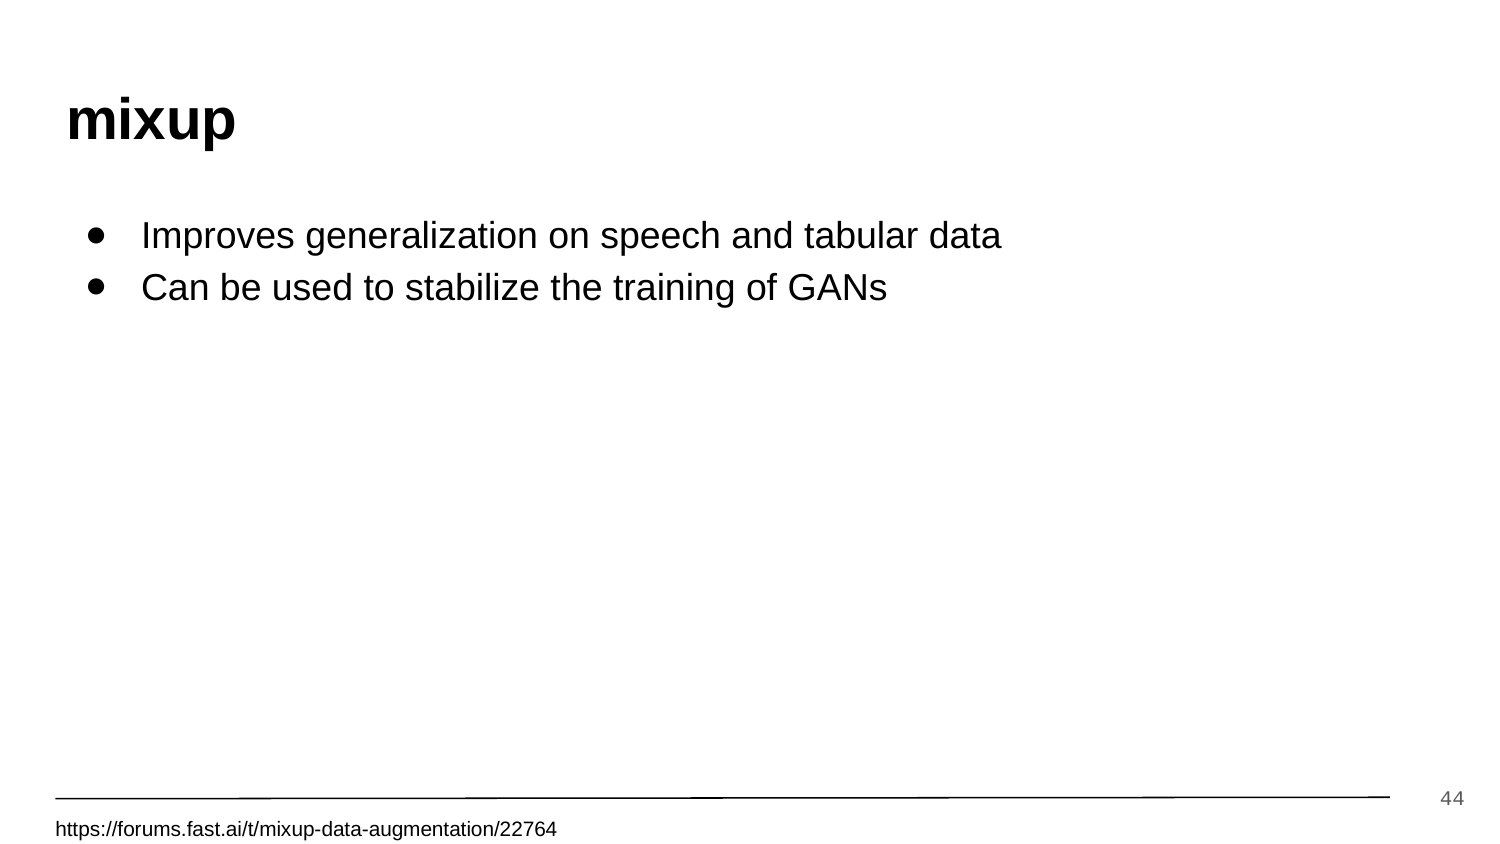

# mixup
Improves generalization on speech and tabular data
Can be used to stabilize the training of GANs
44
https://forums.fast.ai/t/mixup-data-augmentation/22764